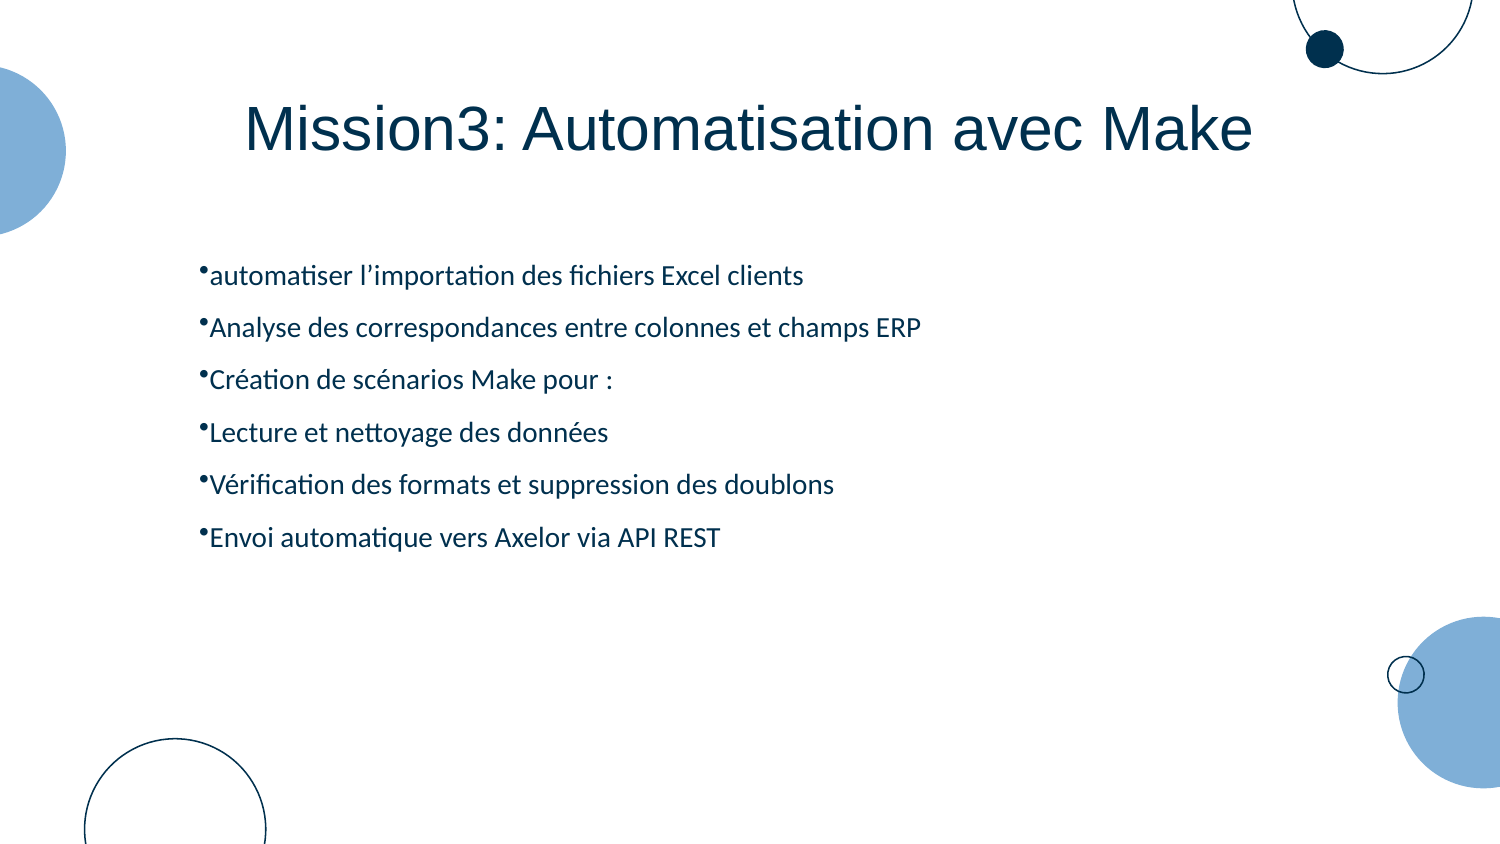

# Mission3: Automatisation avec Make
automatiser l’importation des fichiers Excel clients
Analyse des correspondances entre colonnes et champs ERP
Création de scénarios Make pour :
Lecture et nettoyage des données
Vérification des formats et suppression des doublons
Envoi automatique vers Axelor via API REST